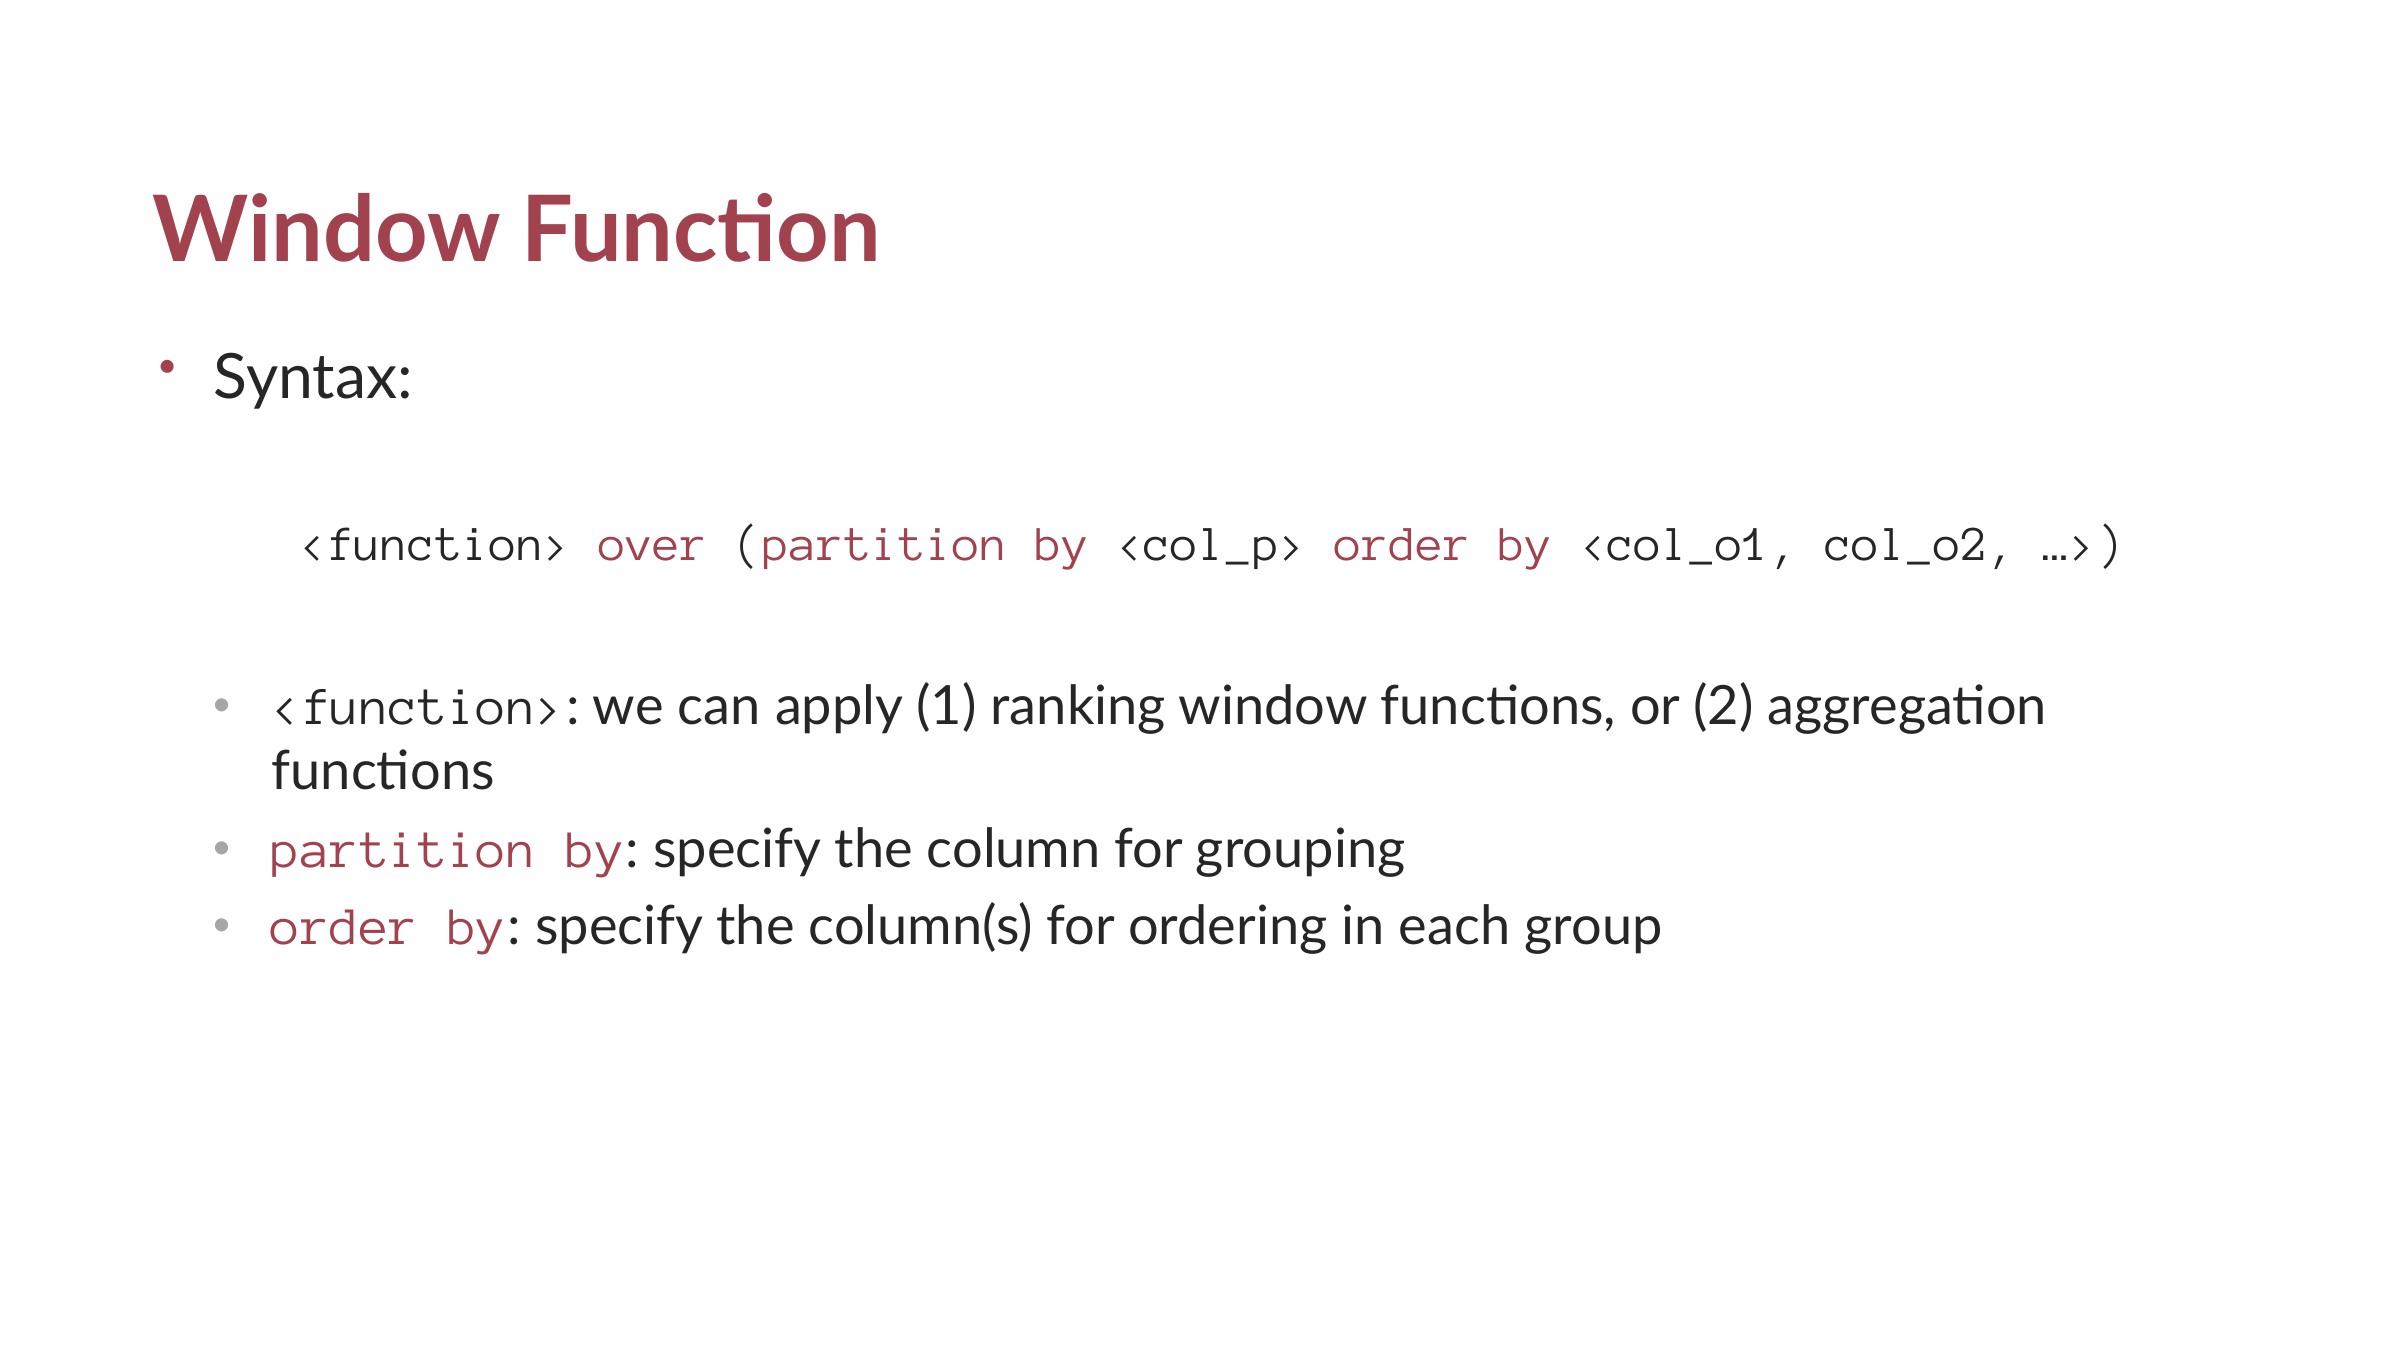

# Window Function
Syntax:

<function> over (partition by <col_p> order by <col_o1, col_o2, …>)

<function>: we can apply (1) ranking window functions, or (2) aggregation functions
partition by: specify the column for grouping
order by: specify the column(s) for ordering in each group